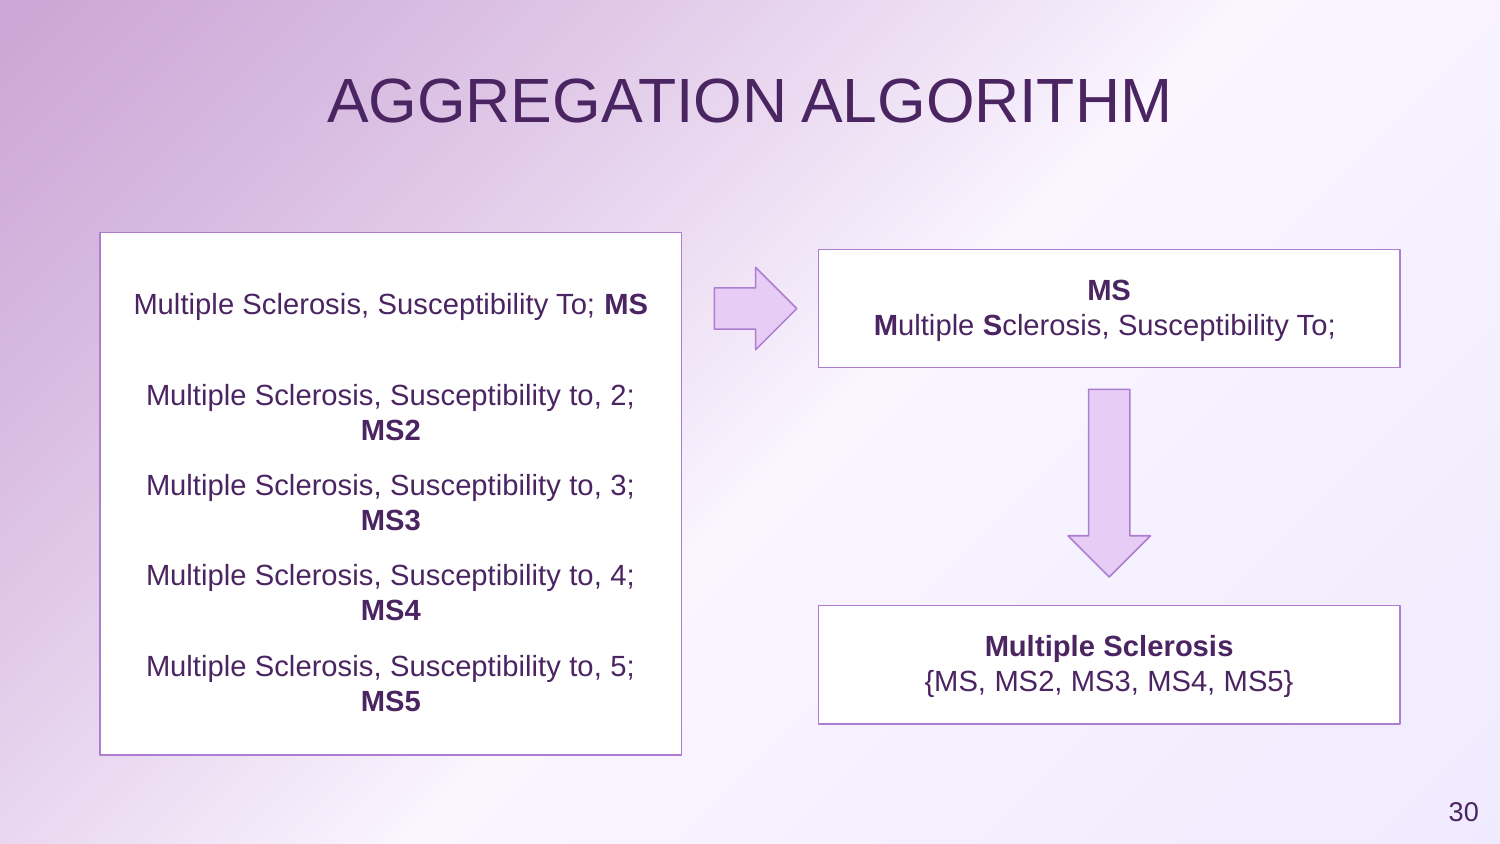

AGGREGATION ALGORITHM

MS
Multiple Sclerosis, Susceptibility To;

Multiple Sclerosis, Susceptibility To; MS
Multiple Sclerosis, Susceptibility to, 2; MS2

Multiple Sclerosis, Susceptibility to, 3; MS3
Multiple Sclerosis, Susceptibility to, 4; MS4

Multiple Sclerosis
{MS, MS2, MS3, MS4, MS5}
Multiple Sclerosis, Susceptibility to, 5; MS5
30